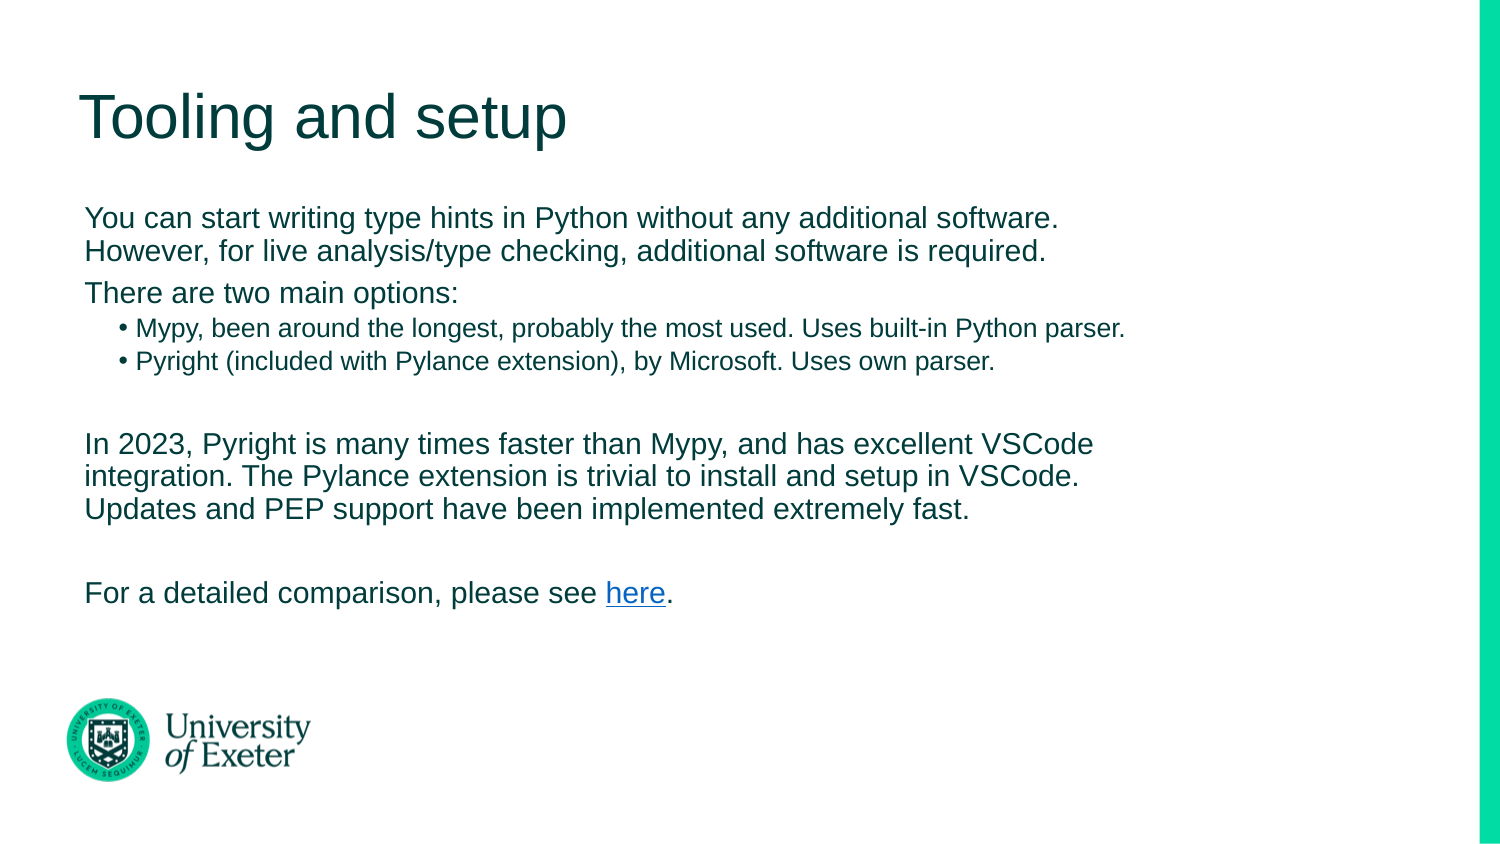

# Tooling and setup
You can start writing type hints in Python without any additional software. However, for live analysis/type checking, additional software is required.
There are two main options:
Mypy, been around the longest, probably the most used. Uses built-in Python parser.
Pyright (included with Pylance extension), by Microsoft. Uses own parser.

In 2023, Pyright is many times faster than Mypy, and has excellent VSCode integration. The Pylance extension is trivial to install and setup in VSCode. Updates and PEP support have been implemented extremely fast.

For a detailed comparison, please see here.